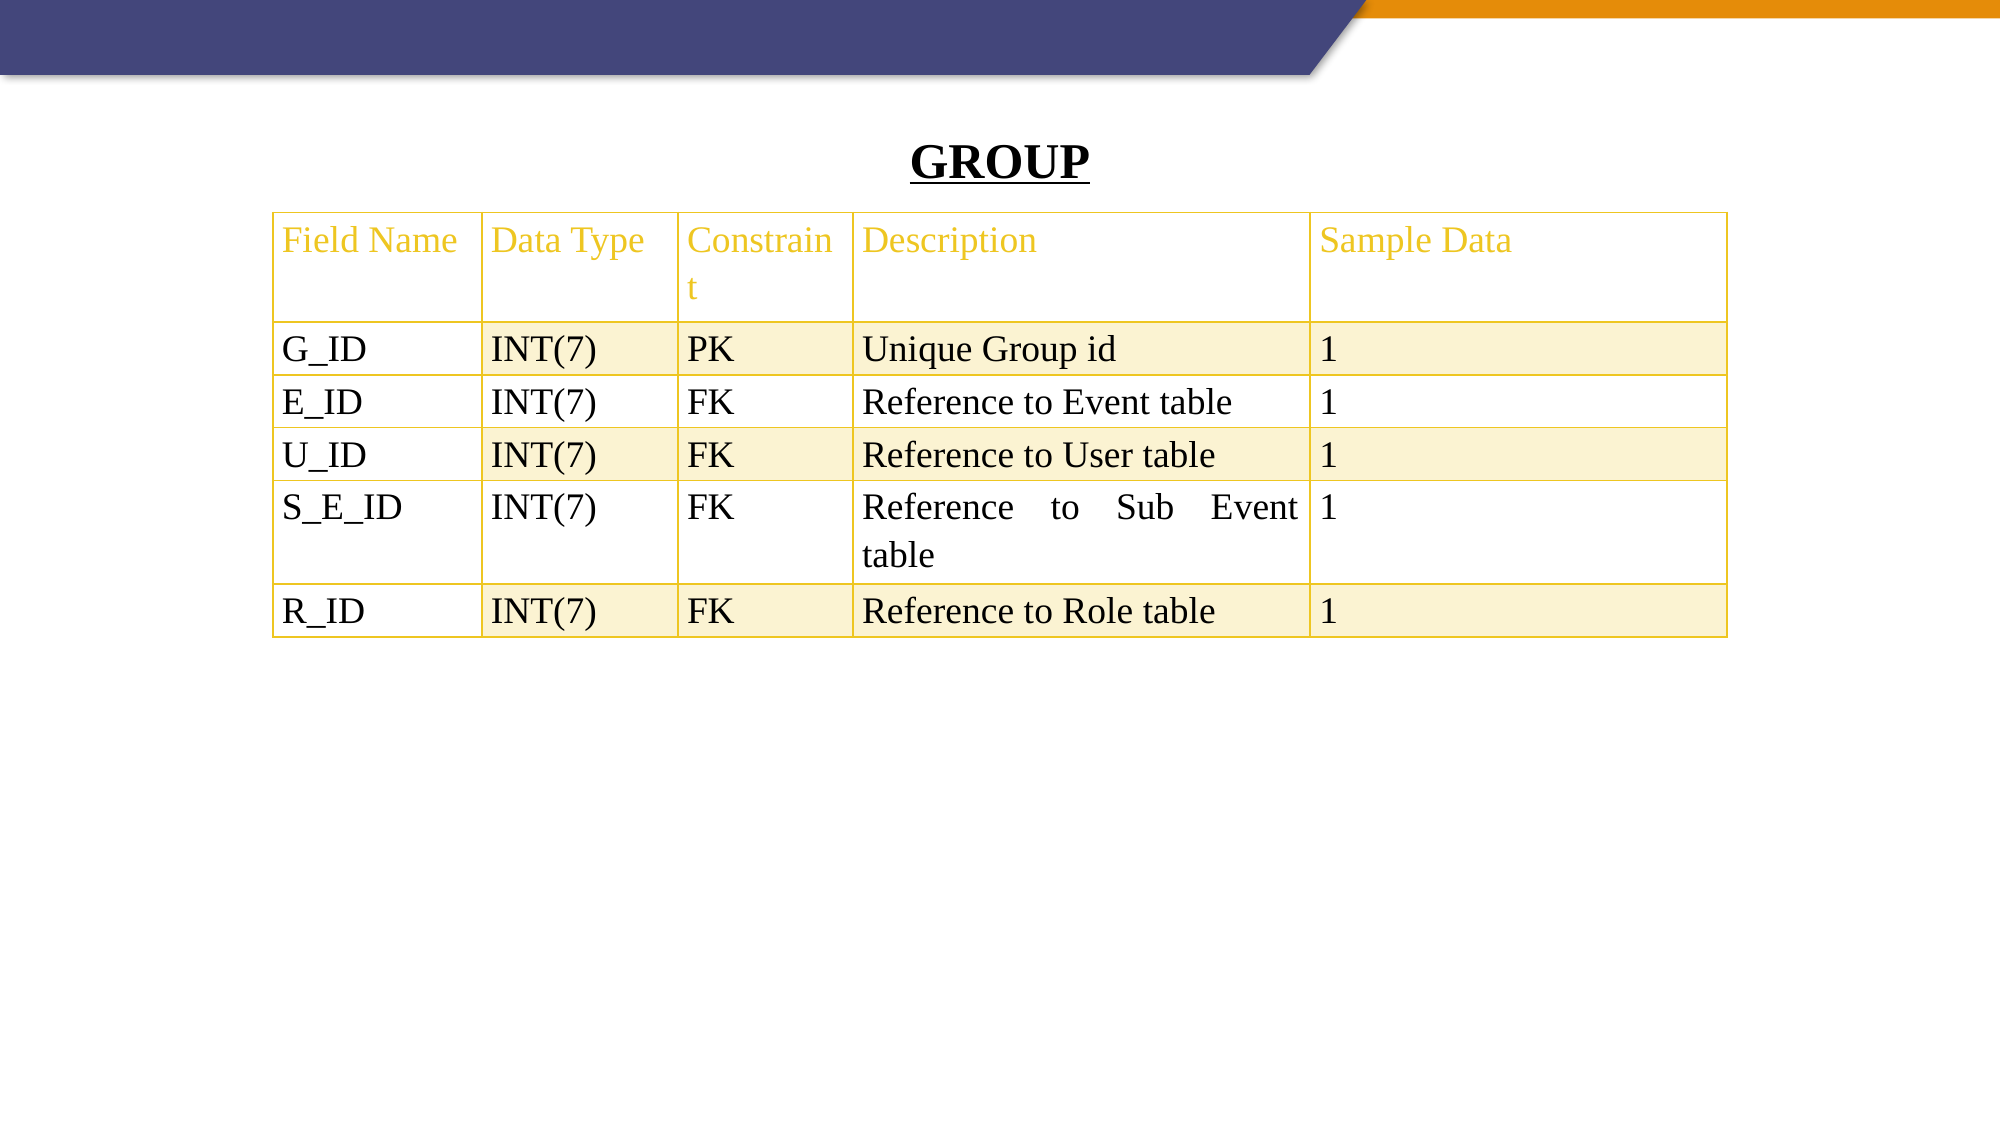

GROUP
| Field Name | Data Type | Constraint | Description | Sample Data |
| --- | --- | --- | --- | --- |
| G\_ID | INT(7) | PK | Unique Group id | 1 |
| E\_ID | INT(7) | FK | Reference to Event table | 1 |
| U\_ID | INT(7) | FK | Reference to User table | 1 |
| S\_E\_ID | INT(7) | FK | Reference to Sub Event table | 1 |
| R\_ID | INT(7) | FK | Reference to Role table | 1 |